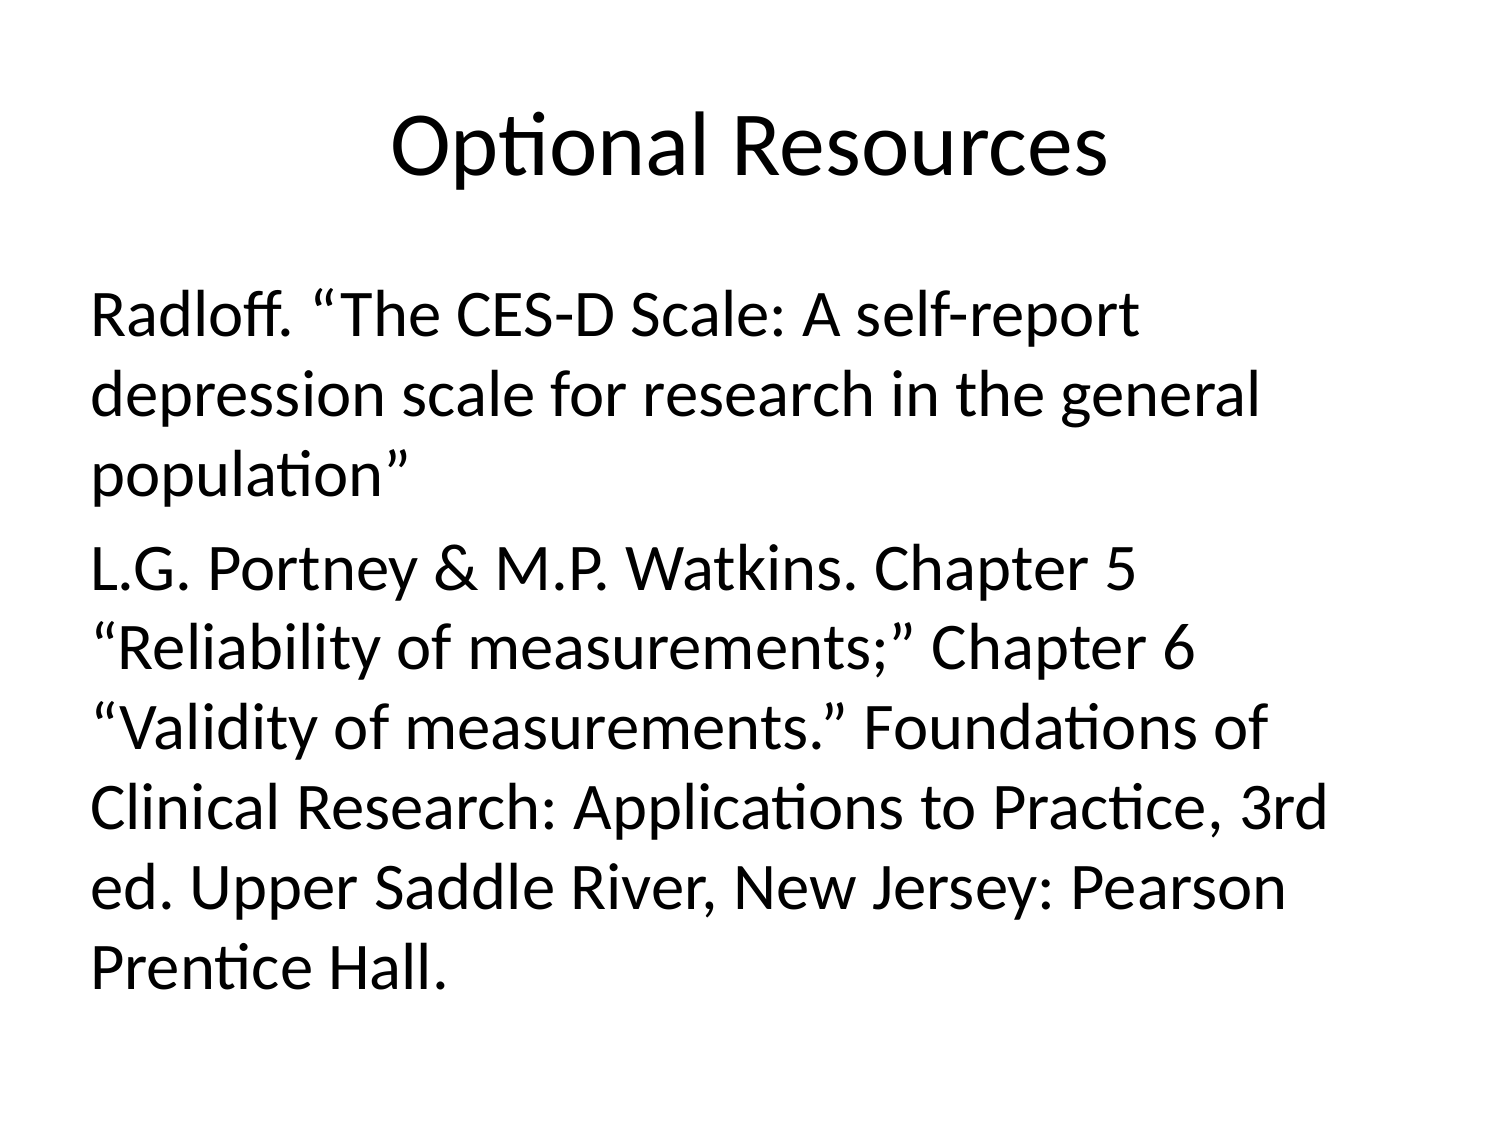

# Optional Resources
Radloff. “The CES-D Scale: A self-report depression scale for research in the general population”
L.G. Portney & M.P. Watkins. Chapter 5 “Reliability of measurements;” Chapter 6 “Validity of measurements.” Foundations of Clinical Research: Applications to Practice, 3rd ed. Upper Saddle River, New Jersey: Pearson Prentice Hall.